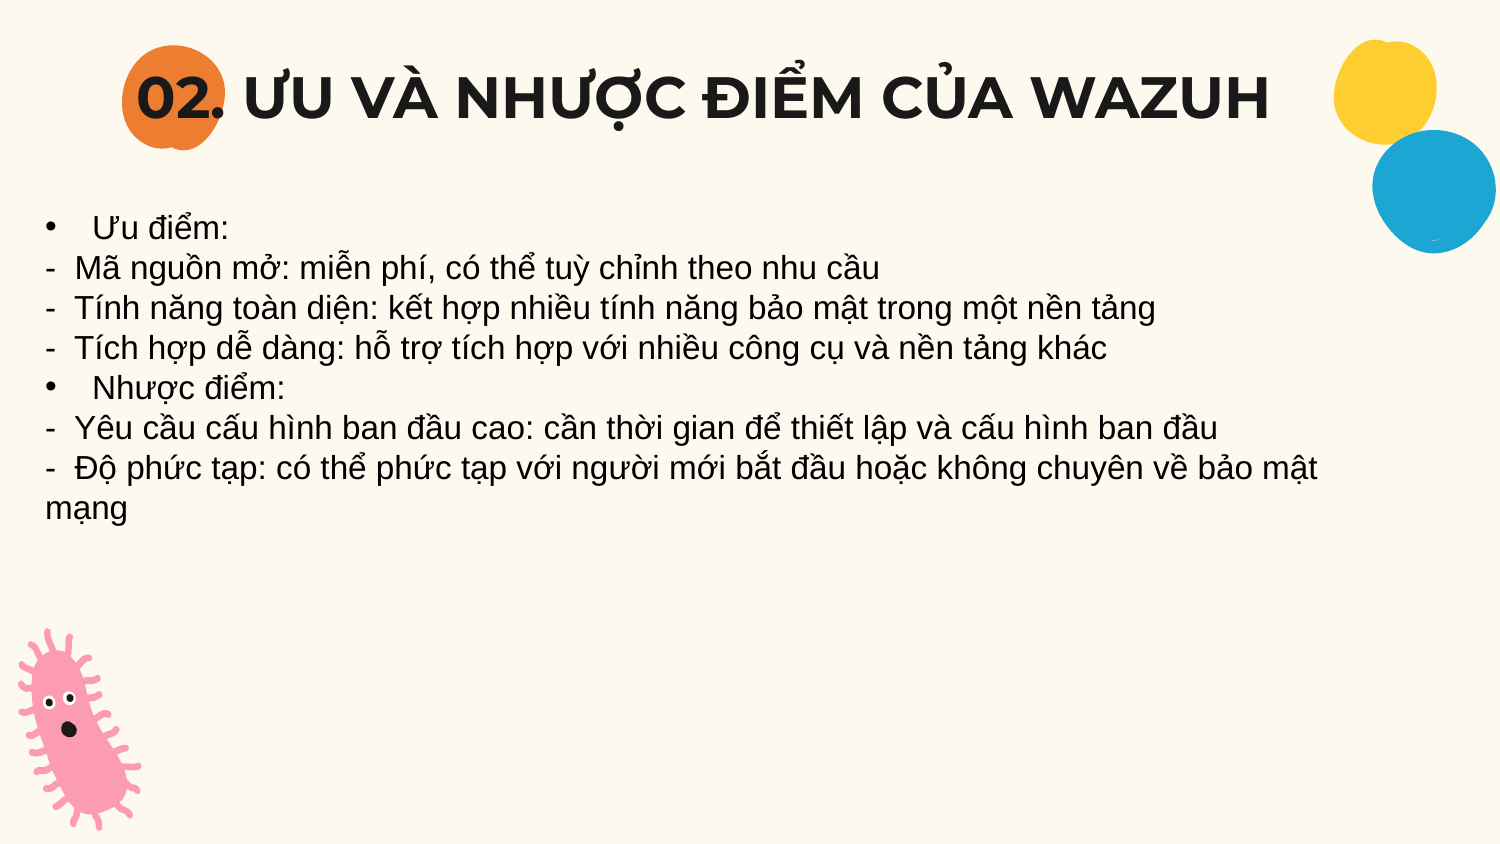

# 02. ƯU VÀ NHƯỢC ĐIỂM CỦA WAZUH

Ưu điểm:
-  Mã nguồn mở: miễn phí, có thể tuỳ chỉnh theo nhu cầu
-  Tính năng toàn diện: kết hợp nhiều tính năng bảo mật trong một nền tảng
-  Tích hợp dễ dàng: hỗ trợ tích hợp với nhiều công cụ và nền tảng khác
Nhược điểm:
-  Yêu cầu cấu hình ban đầu cao: cần thời gian để thiết lập và cấu hình ban đầu
-  Độ phức tạp: có thể phức tạp với người mới bắt đầu hoặc không chuyên về bảo mật mạng